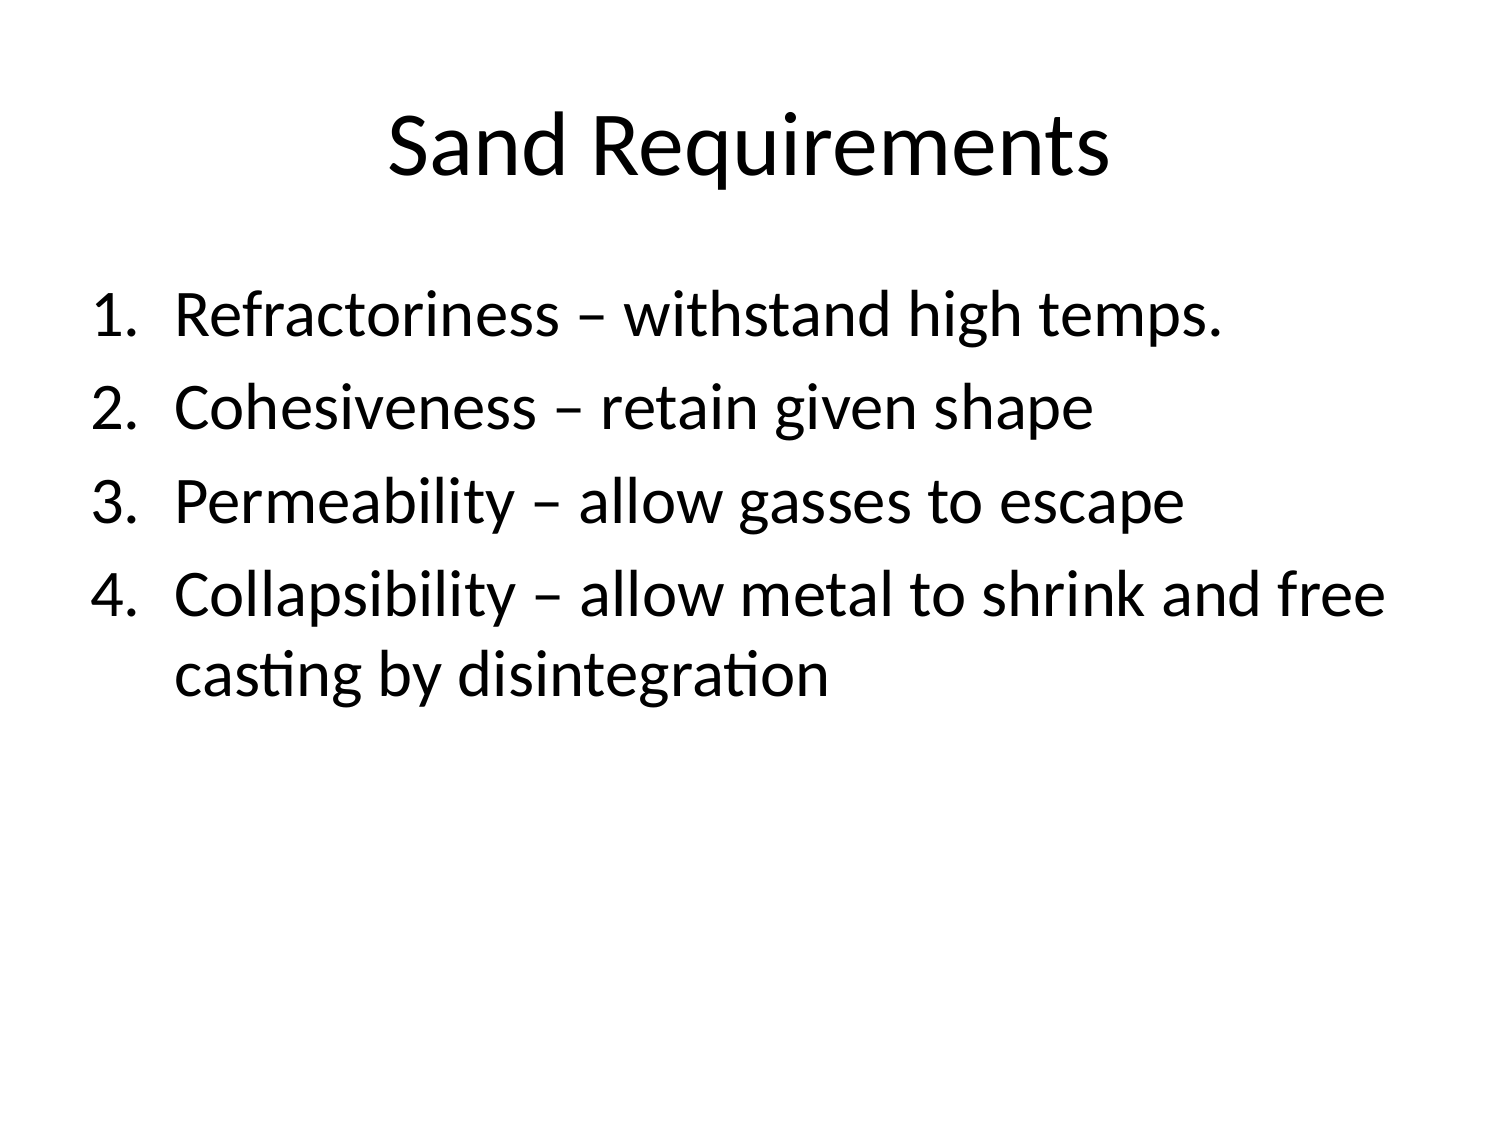

# Sand Requirements
Refractoriness – withstand high temps.
Cohesiveness – retain given shape
Permeability – allow gasses to escape
Collapsibility – allow metal to shrink and free casting by disintegration